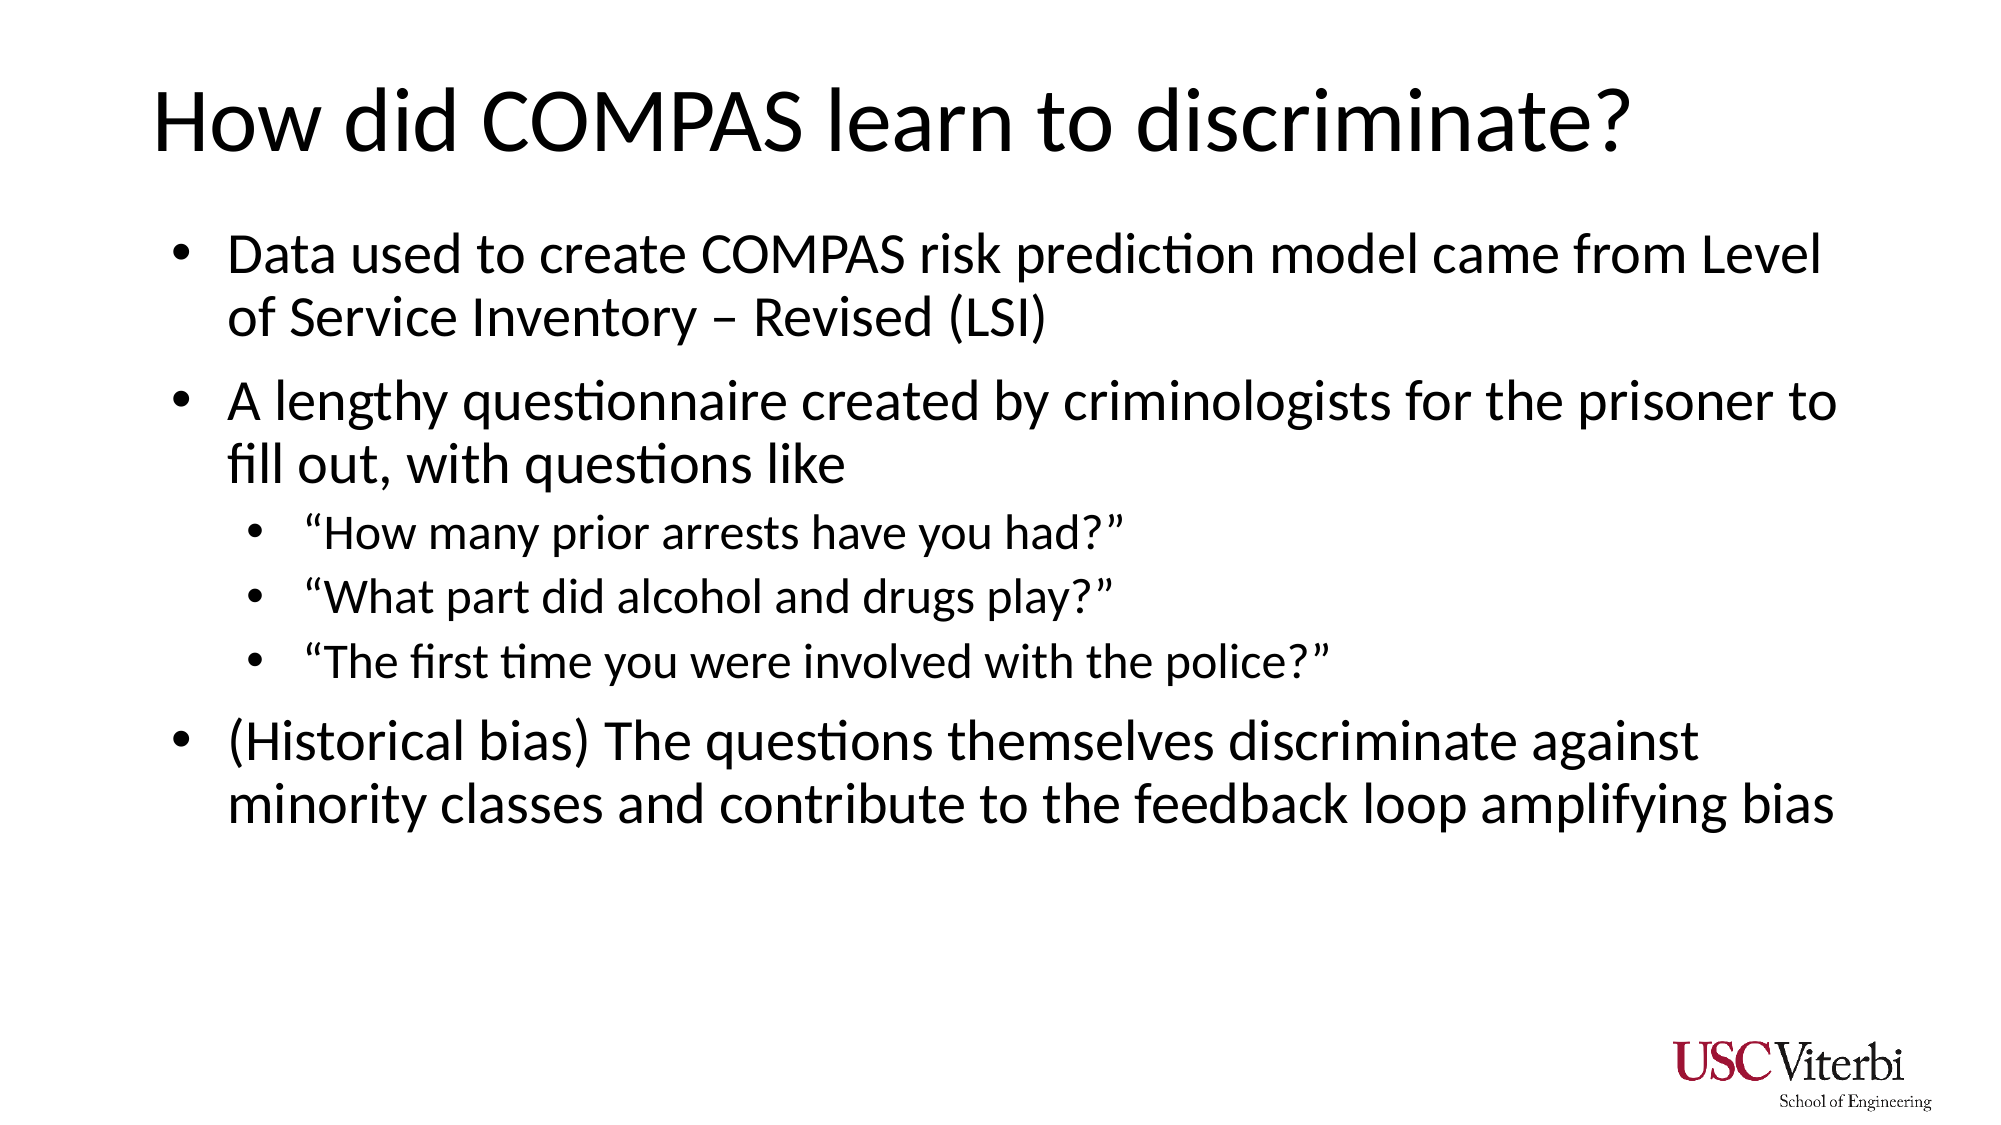

# How did COMPAS learn to discriminate?
Data used to create COMPAS risk prediction model came from Level of Service Inventory – Revised (LSI)
A lengthy questionnaire created by criminologists for the prisoner to fill out, with questions like
“How many prior arrests have you had?”
“What part did alcohol and drugs play?”
“The first time you were involved with the police?”
(Historical bias) The questions themselves discriminate against minority classes and contribute to the feedback loop amplifying bias